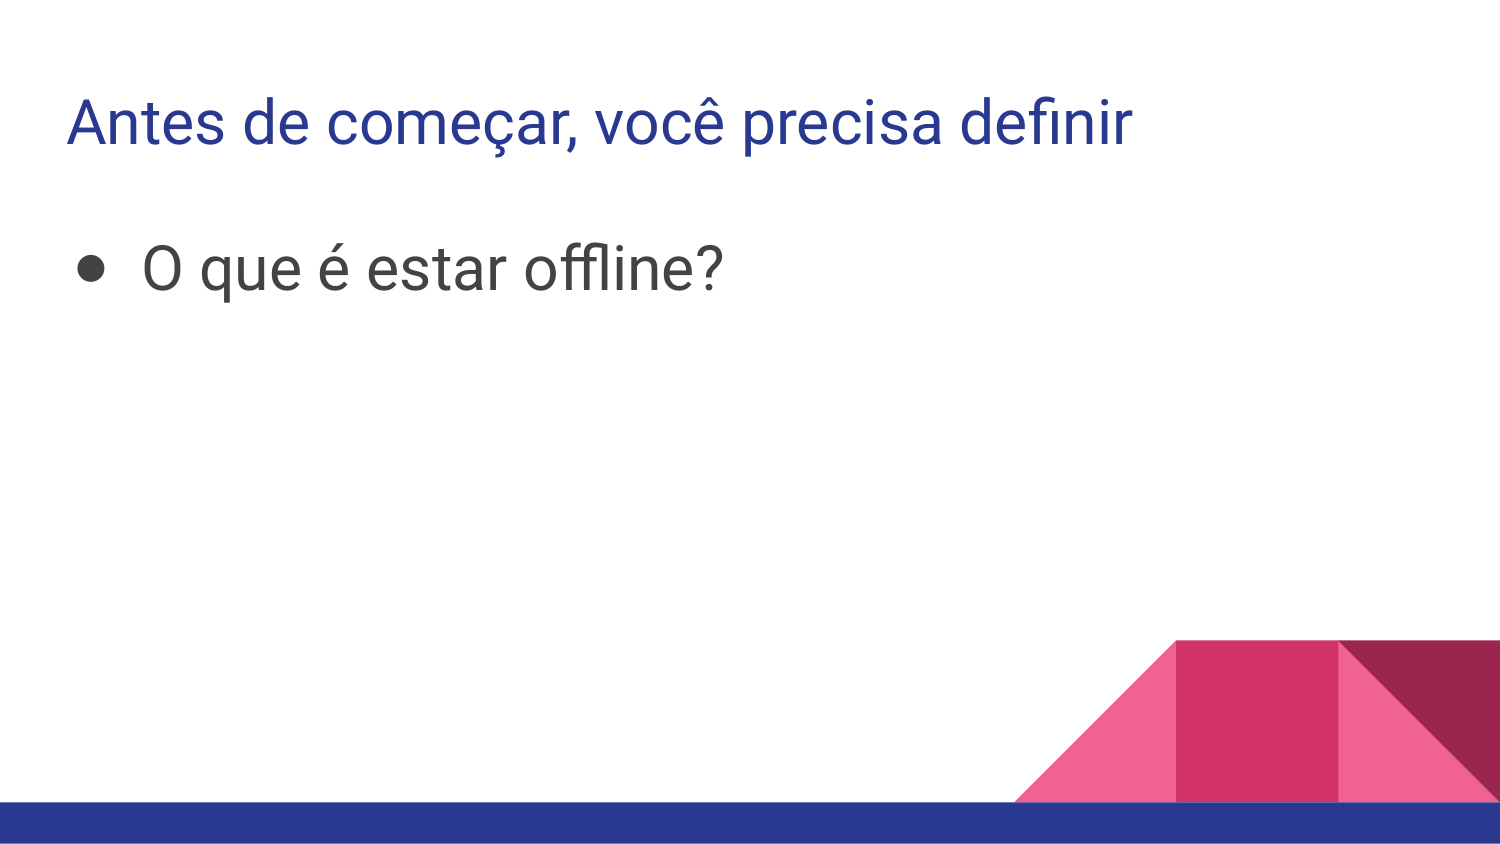

# Antes de começar, você precisa definir
O que é estar offline?